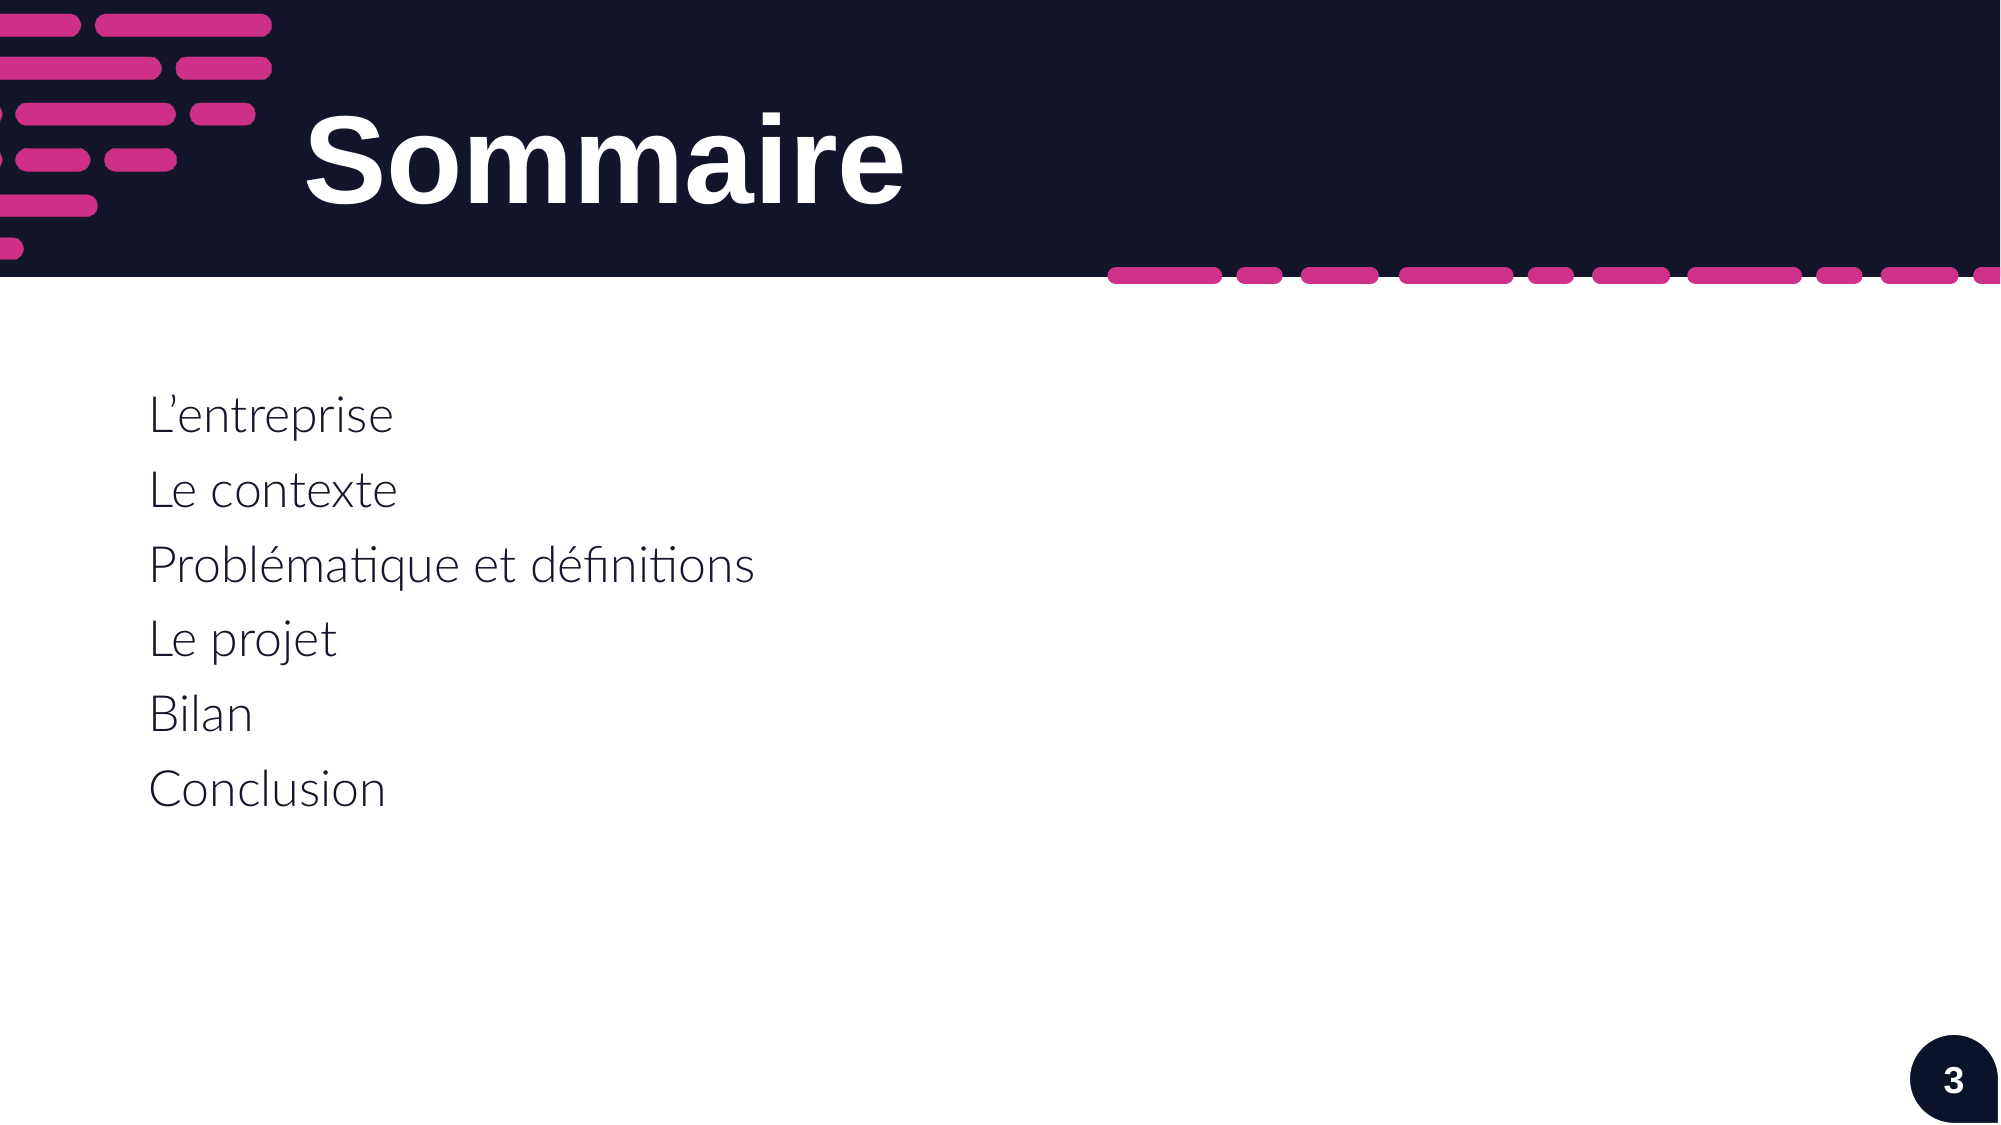

# Sommaire
L’entreprise
Le contexte
Problématique et définitions
Le projet
Bilan
Conclusion

3